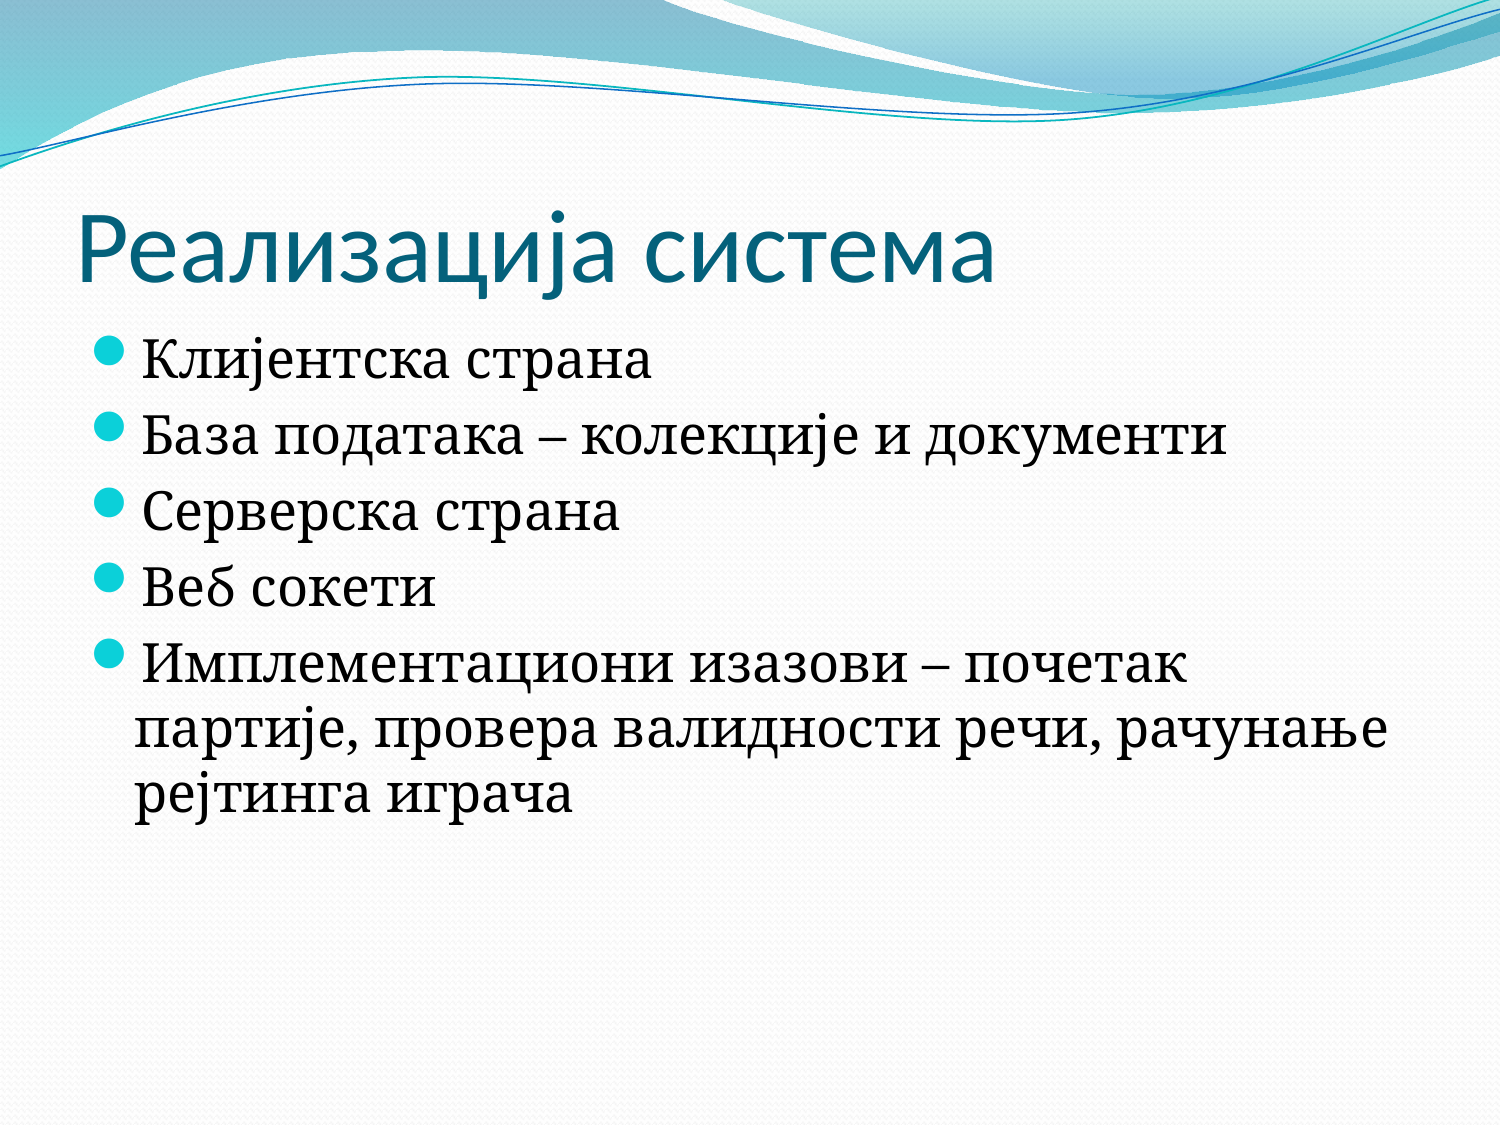

# Реализација система
Клијентска страна
База података – колекције и документи
Серверска страна
Веб сокети
Имплементациони изазови – почетак партије, провера валидности речи, рачунање рејтинга играча